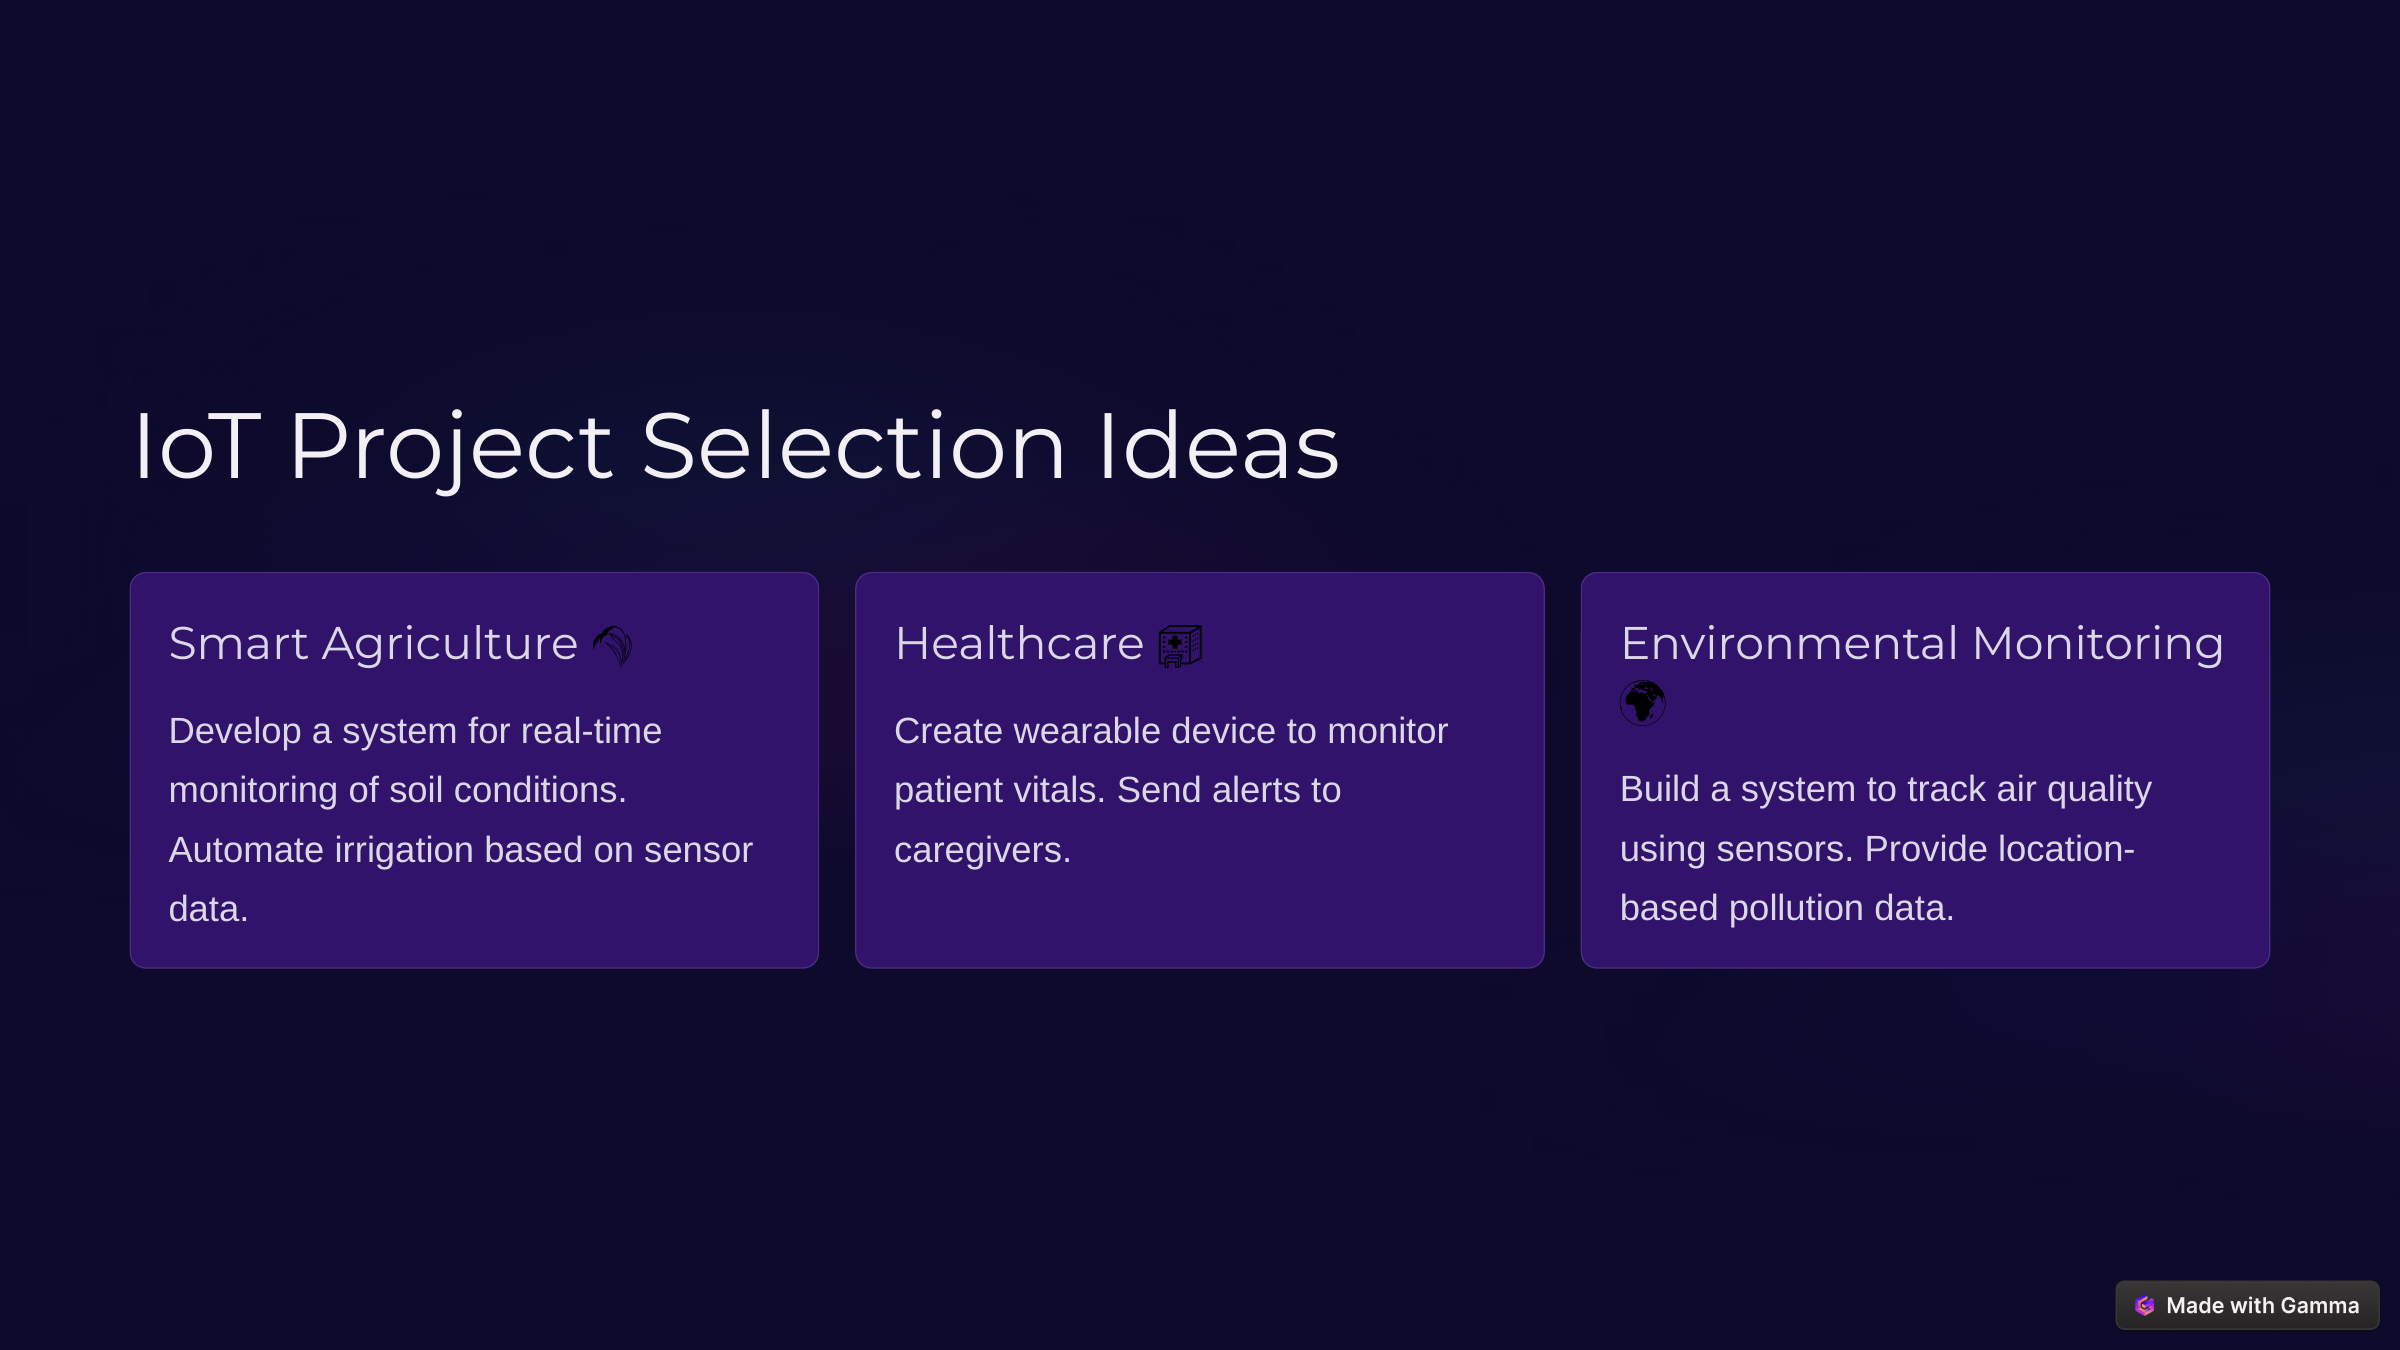

IoT Project Selection Ideas

Smart Agriculture 🌾
Healthcare 🏥
Environmental Monitoring 🌍
Develop a system for real-time monitoring of soil conditions. Automate irrigation based on sensor data.
Create wearable device to monitor patient vitals. Send alerts to caregivers.
Build a system to track air quality using sensors. Provide location-based pollution data.